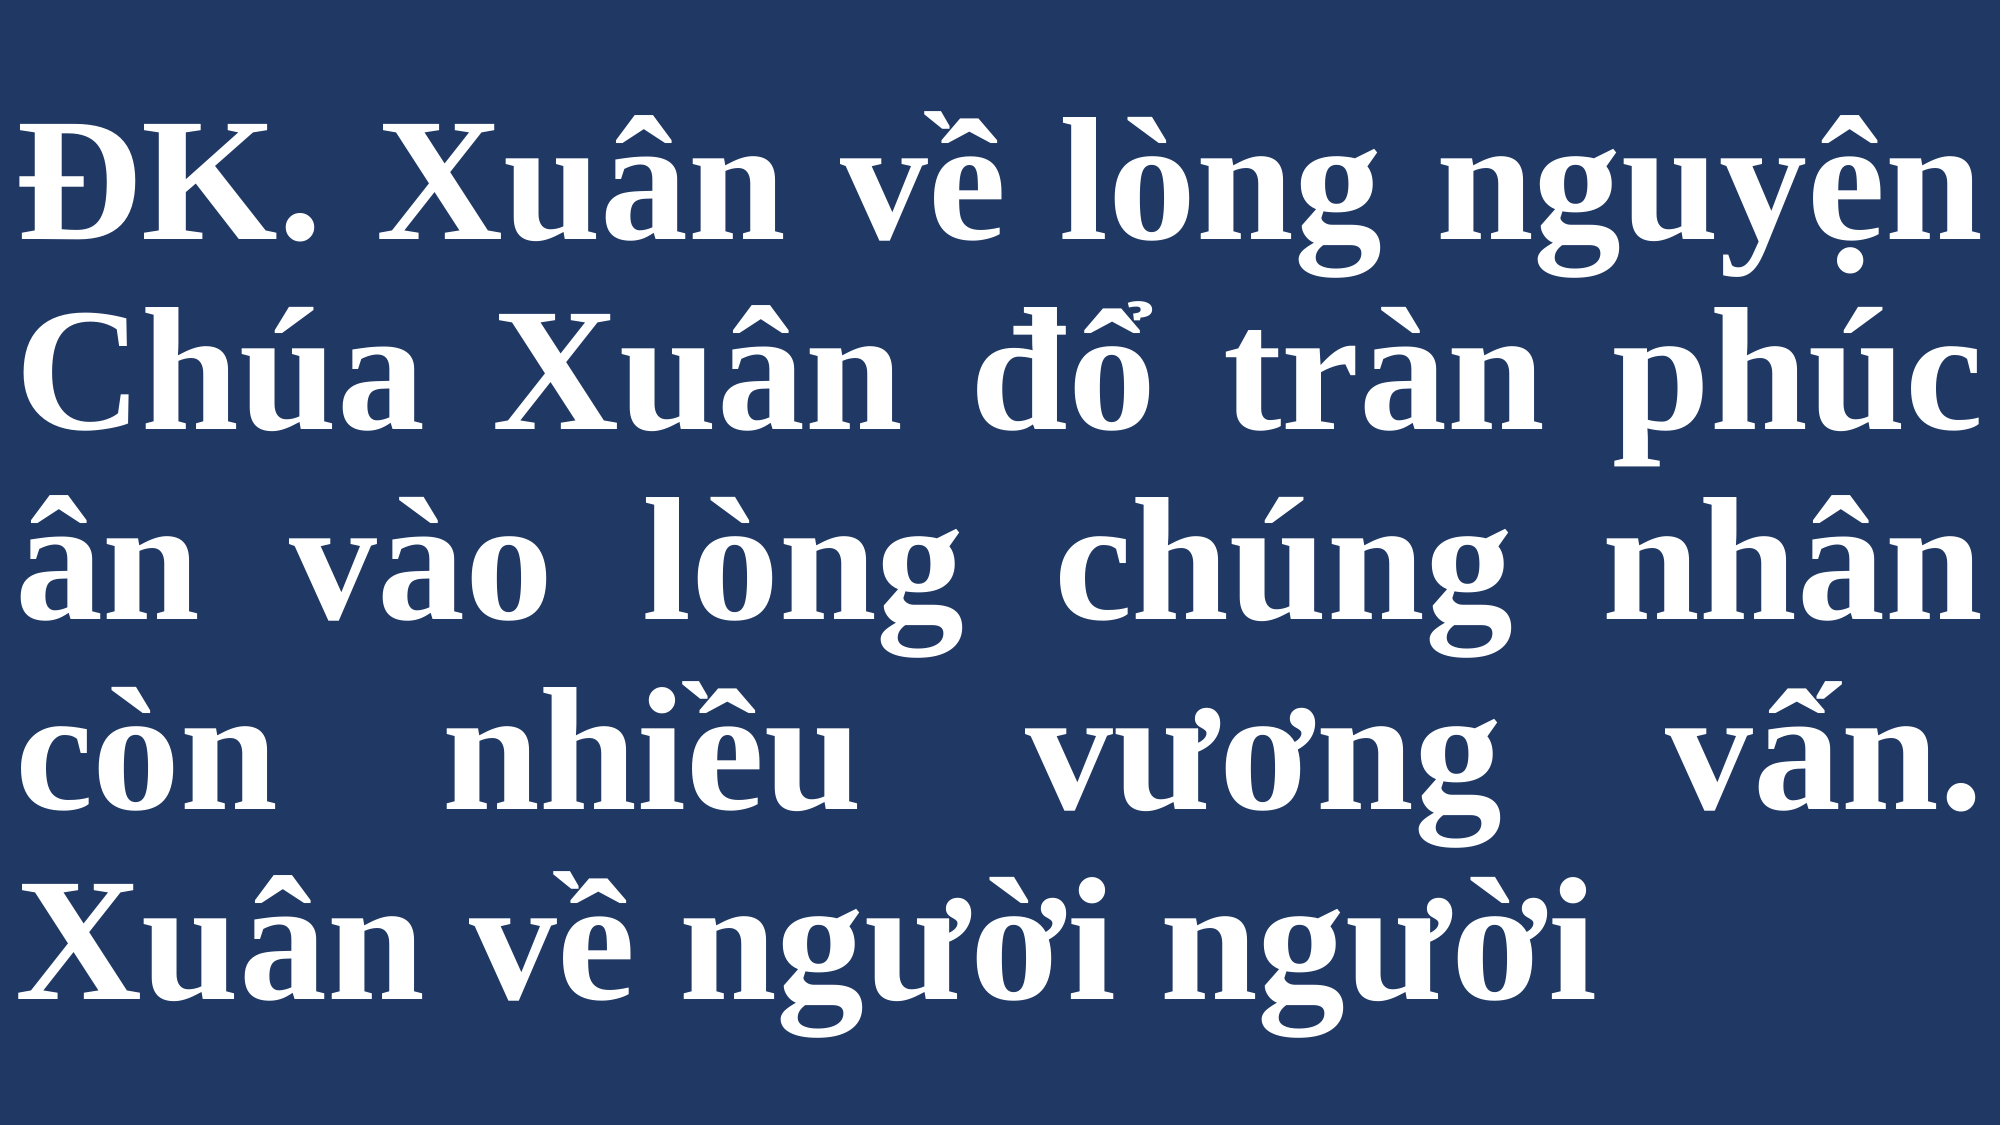

# ĐK. Xuân về lòng nguyện Chúa Xuân đổ tràn phúc ân vào lòng chúng nhân còn nhiều vương vấn. Xuân về người người